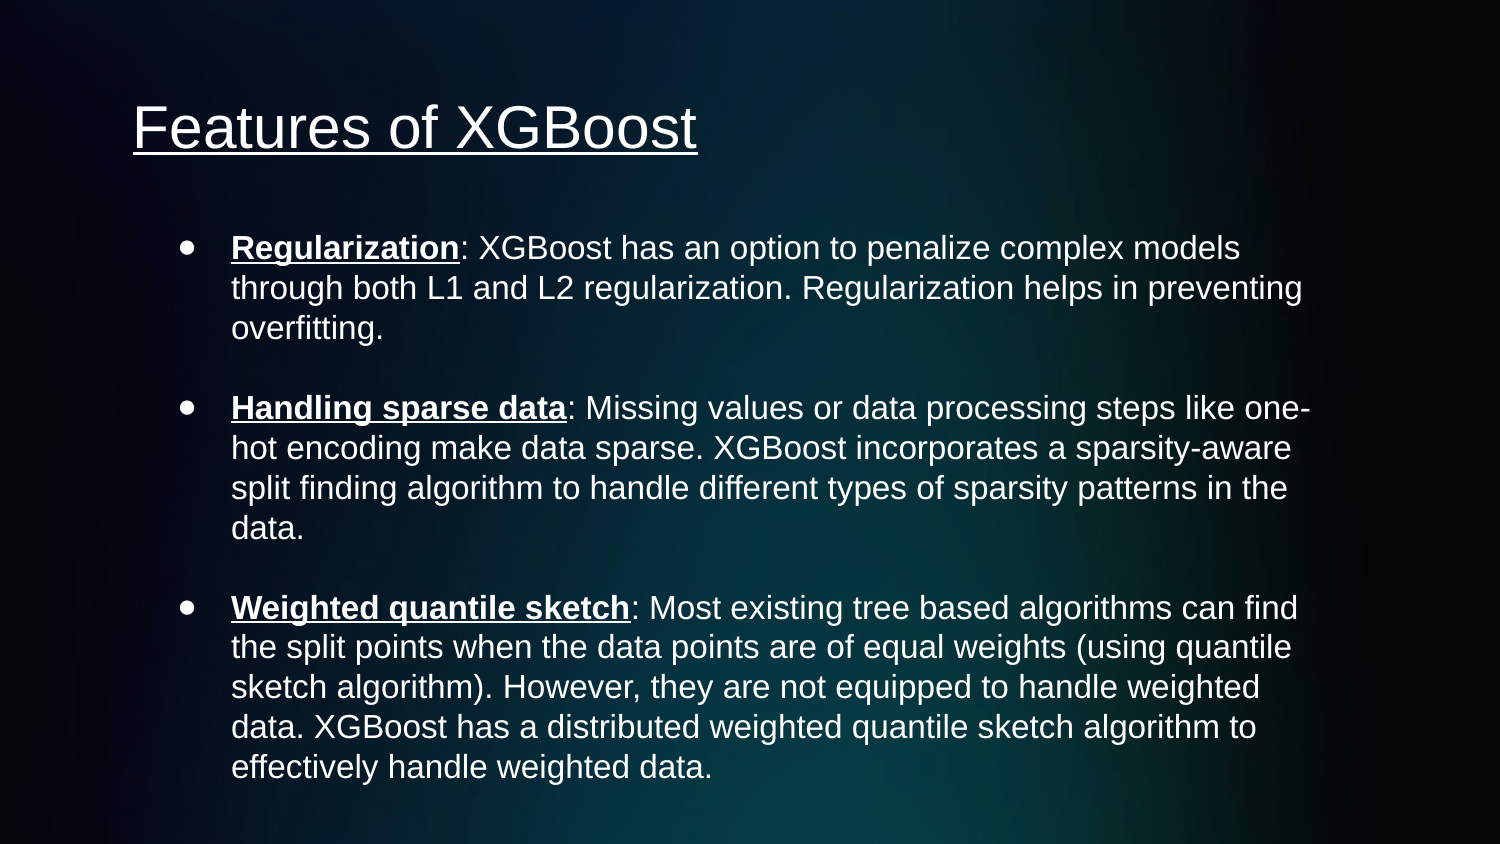

# Features of XGBoost
Regularization: XGBoost has an option to penalize complex models through both L1 and L2 regularization. Regularization helps in preventing overfitting.

Handling sparse data: Missing values or data processing steps like one-hot encoding make data sparse. XGBoost incorporates a sparsity-aware split finding algorithm to handle different types of sparsity patterns in the data.

Weighted quantile sketch: Most existing tree based algorithms can find the split points when the data points are of equal weights (using quantile sketch algorithm). However, they are not equipped to handle weighted data. XGBoost has a distributed weighted quantile sketch algorithm to effectively handle weighted data.